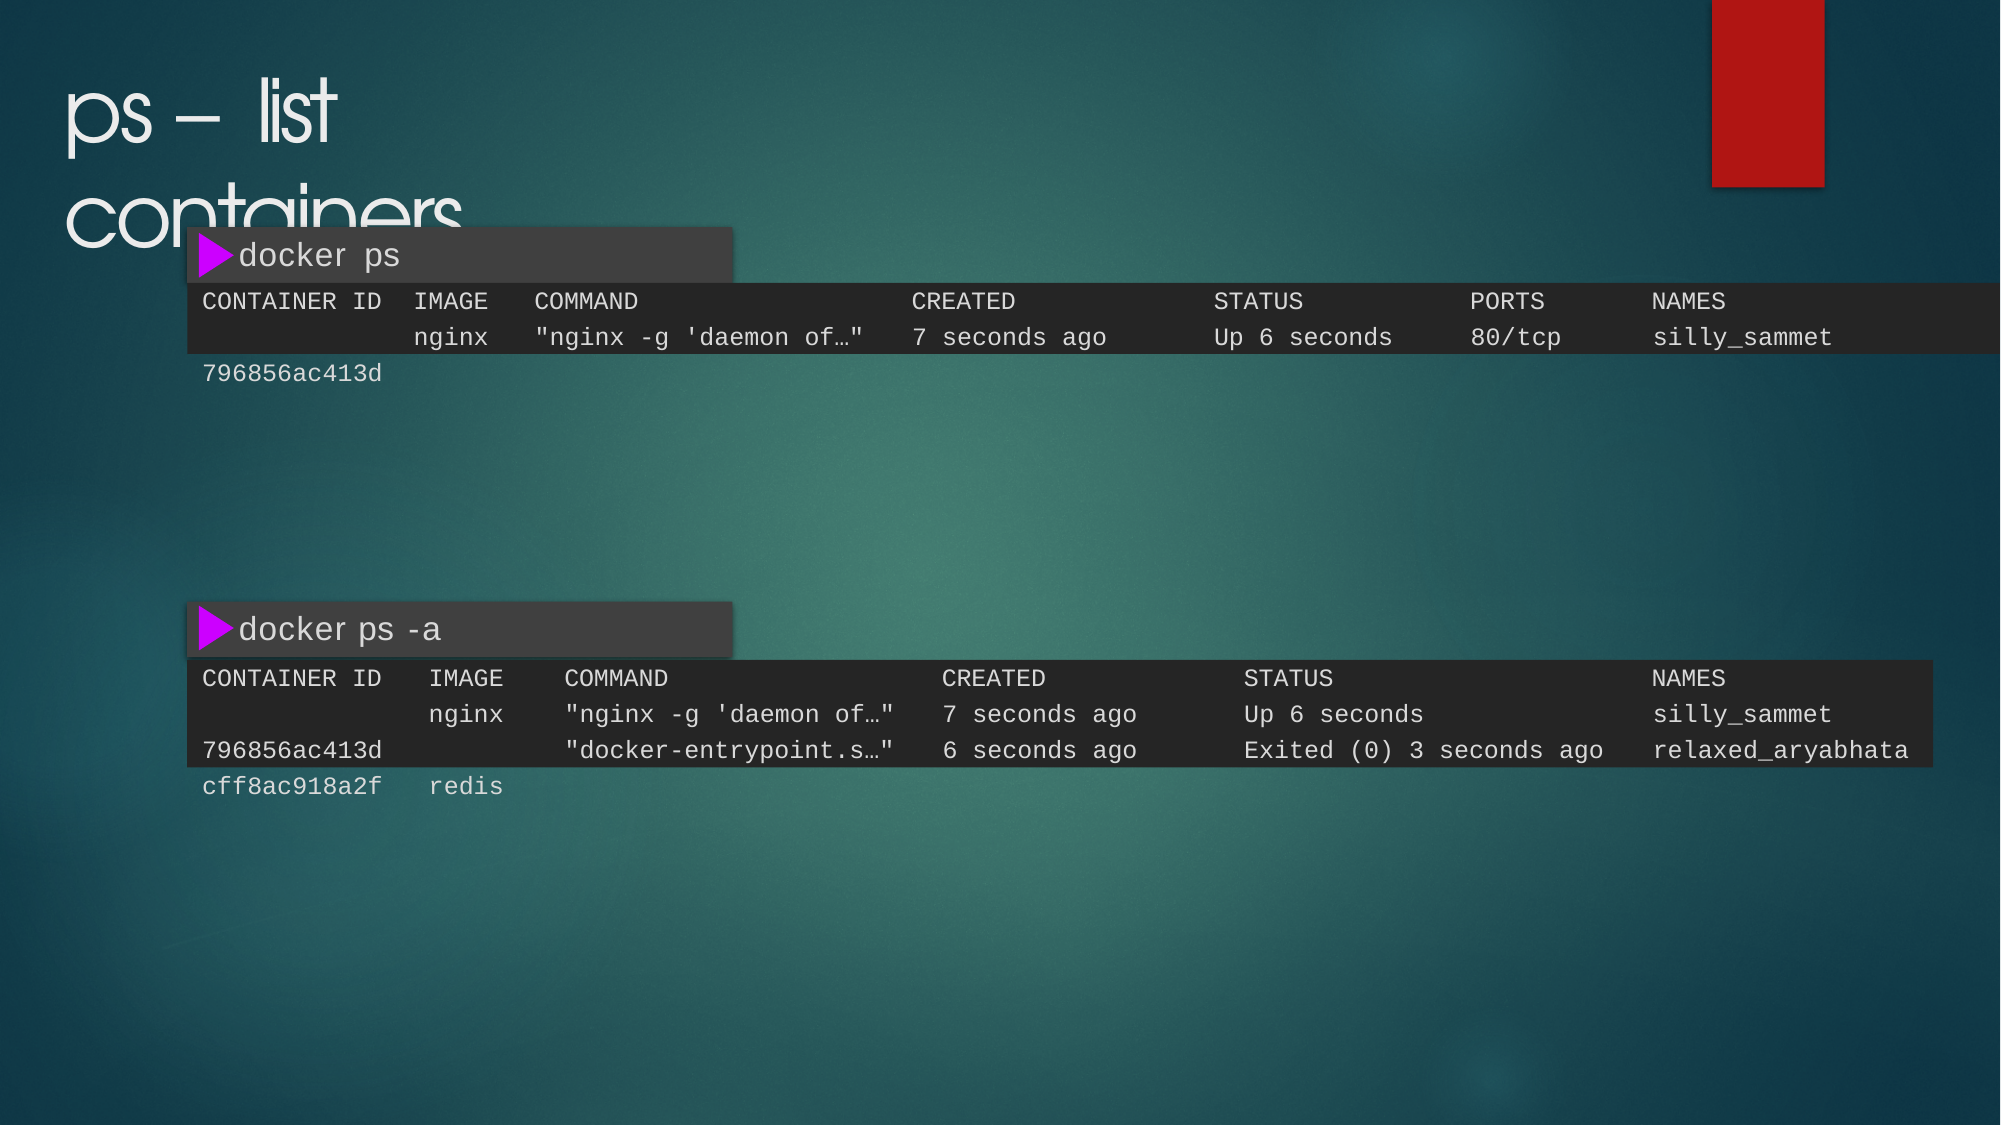

# ps – list containers

docker ps

CONTAINER ID  796856ac413d
IMAGE
nginx
COMMAND
"nginx -g 'daemon of…"
CREATED
7 seconds ago
STATUS
Up 6 seconds
PORTS
80/tcp
NAMES
silly_sammet

docker ps -a

CONTAINER ID  796856ac413d
cff8ac918a2f
IMAGE
nginx  redis
COMMAND
"nginx -g 'daemon of…"
"docker-entrypoint.s…"
CREATED
7 seconds ago
6 seconds ago
STATUS
Up 6 seconds
Exited (0) 3 seconds ago
NAMES
silly_sammet  relaxed_aryabhata